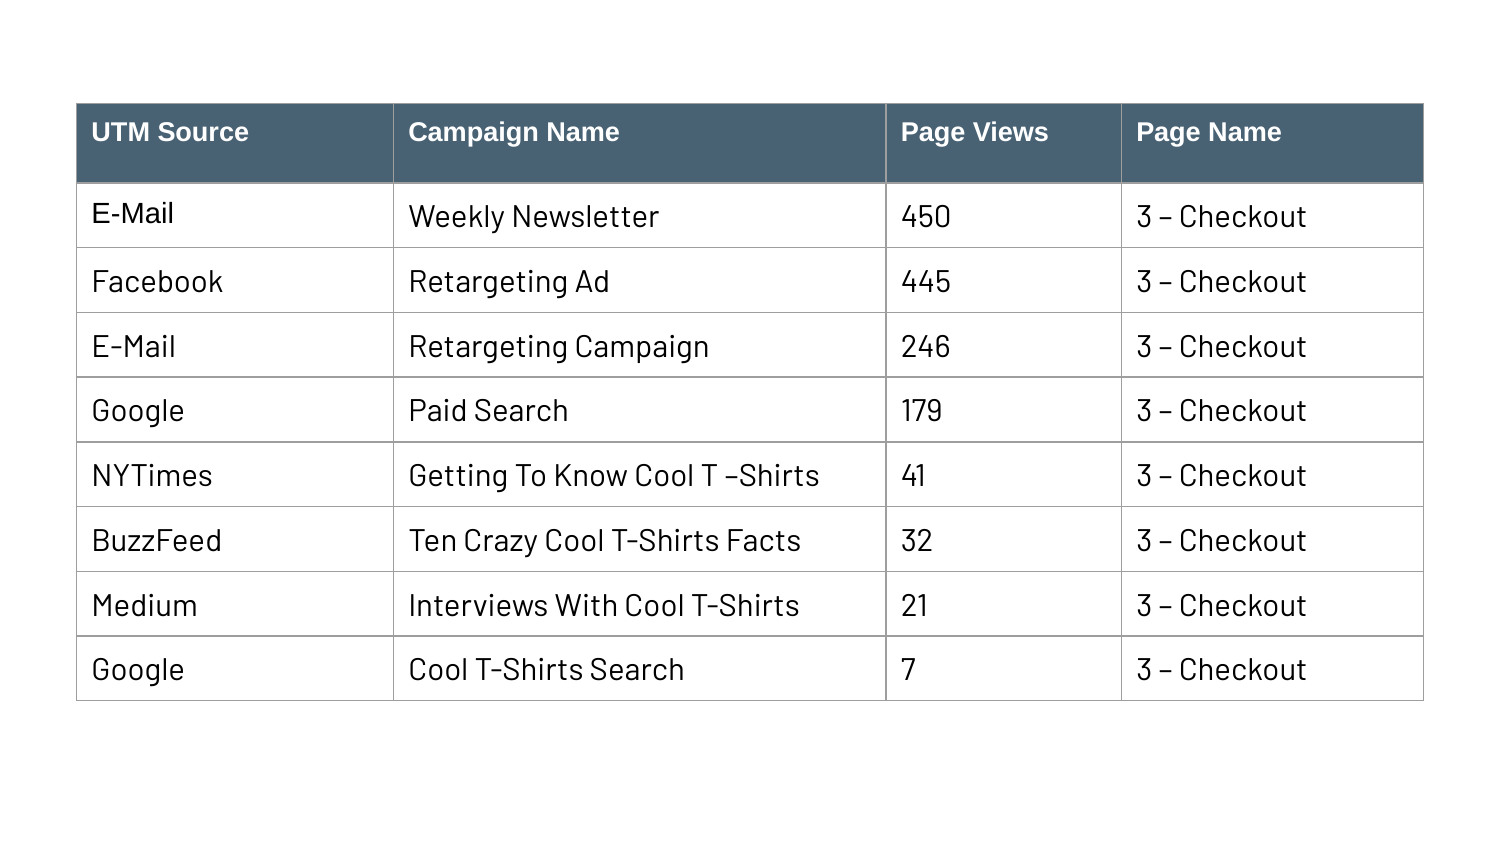

| UTM Source | Campaign Name | Page Views | Page Name |
| --- | --- | --- | --- |
| E-Mail | Weekly Newsletter | 450 | 3 – Checkout |
| Facebook | Retargeting Ad | 445 | 3 – Checkout |
| E-Mail | Retargeting Campaign | 246 | 3 – Checkout |
| Google | Paid Search | 179 | 3 – Checkout |
| NYTimes | Getting To Know Cool T –Shirts | 41 | 3 – Checkout |
| BuzzFeed | Ten Crazy Cool T-Shirts Facts | 32 | 3 – Checkout |
| Medium | Interviews With Cool T-Shirts | 21 | 3 – Checkout |
| Google | Cool T-Shirts Search | 7 | 3 – Checkout |